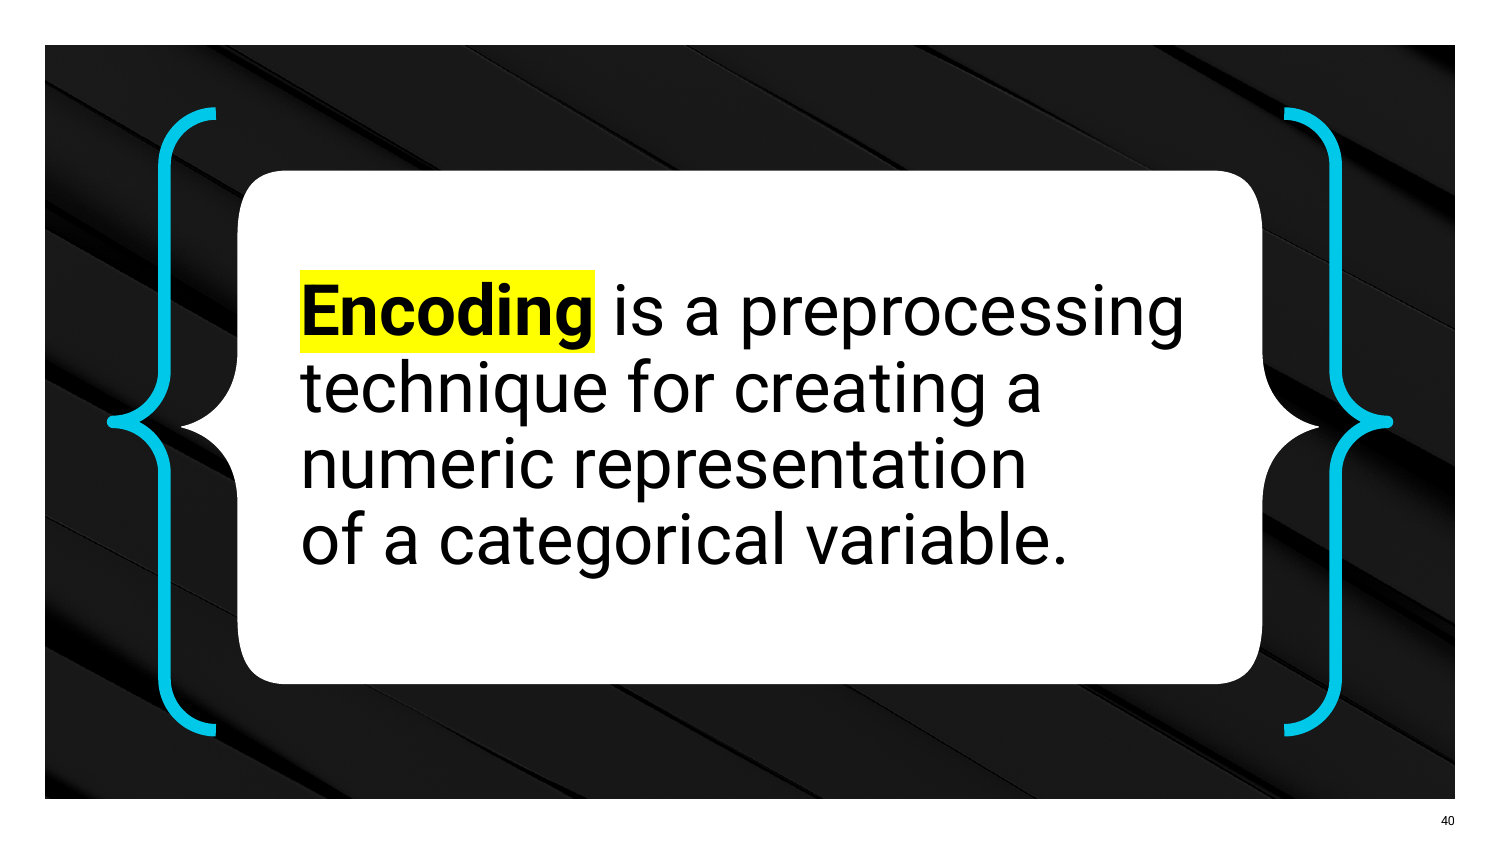

Encoding is a preprocessing technique for creating a numeric representation
of a categorical variable.

40